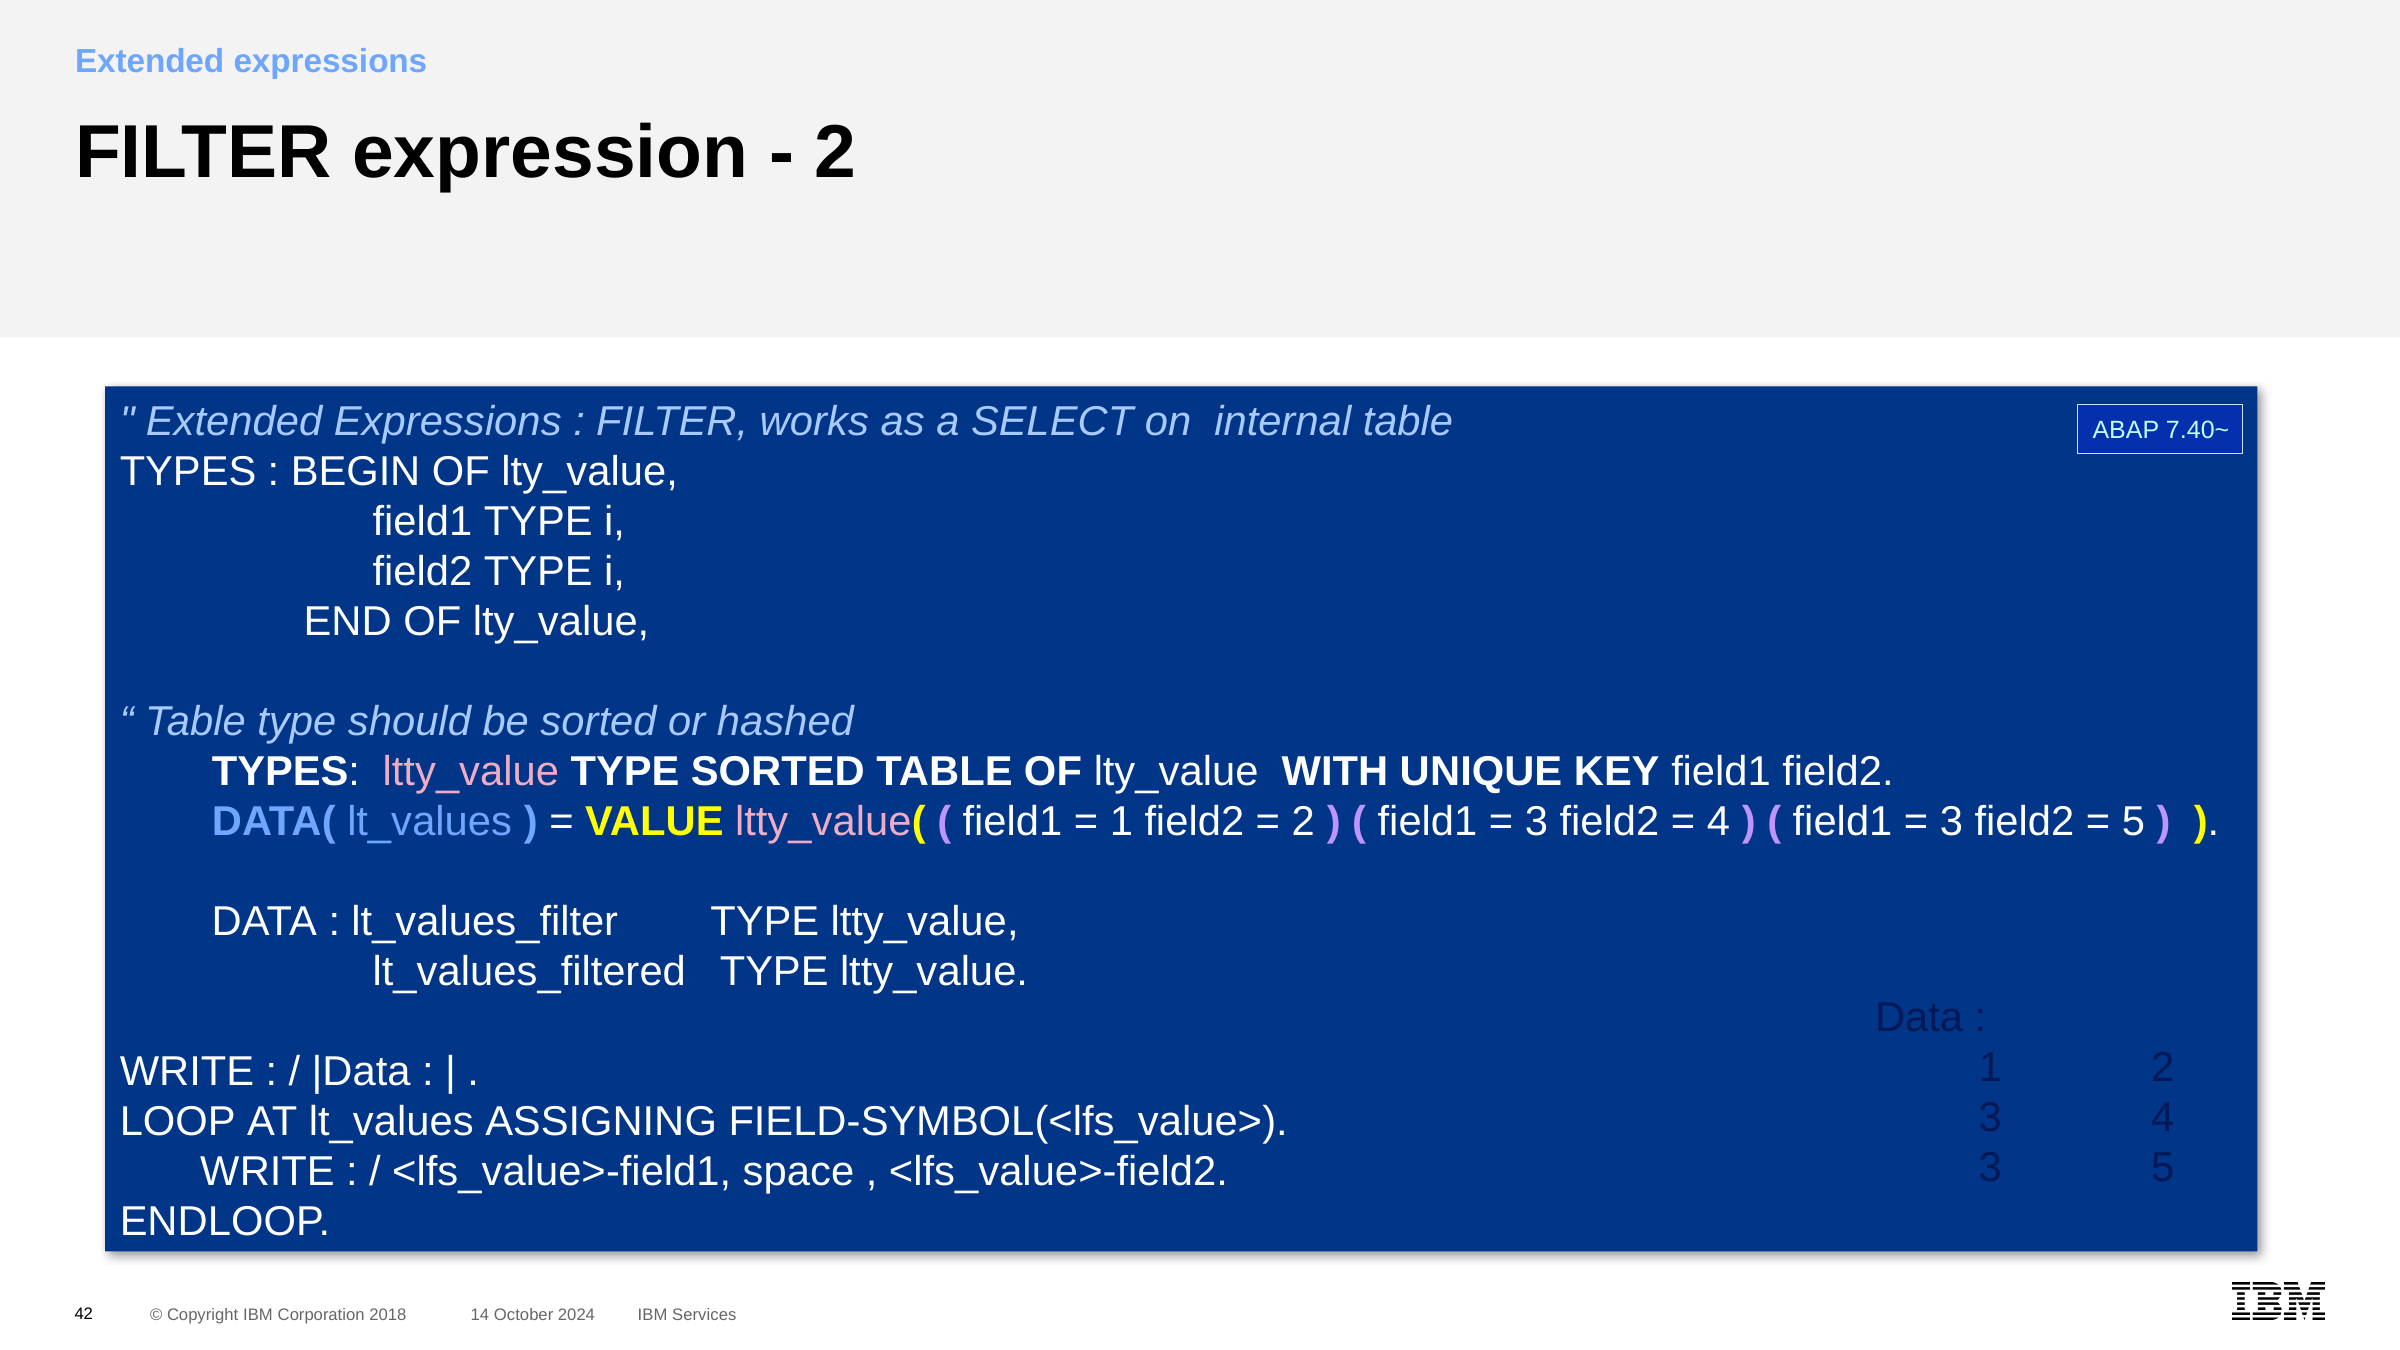

Extended expressions

# FILTER expression - 2
" Extended Expressions : FILTER, works as a SELECT on  internal table
TYPES : BEGIN OF lty_value,
                      field1 TYPE i,
                      field2 TYPE i,
                END OF lty_value,

“ Table type should be sorted or hashed
        TYPES:  ltty_value TYPE SORTED TABLE OF lty_value  WITH UNIQUE KEY field1 field2.
        DATA( lt_values ) = VALUE ltty_value( ( field1 = 1 field2 = 2 ) ( field1 = 3 field2 = 4 ) ( field1 = 3 field2 = 5 )  ).
        DATA : lt_values_filter        TYPE ltty_value,
                      lt_values_filtered   TYPE ltty_value.
WRITE : / |Data : | .
LOOP AT lt_values ASSIGNING FIELD-SYMBOL(<lfs_value>).
       WRITE : / <lfs_value>-field1, space , <lfs_value>-field2.
ENDLOOP.
ABAP 7.40~
Data :
         1             2
         3             4
         3             5